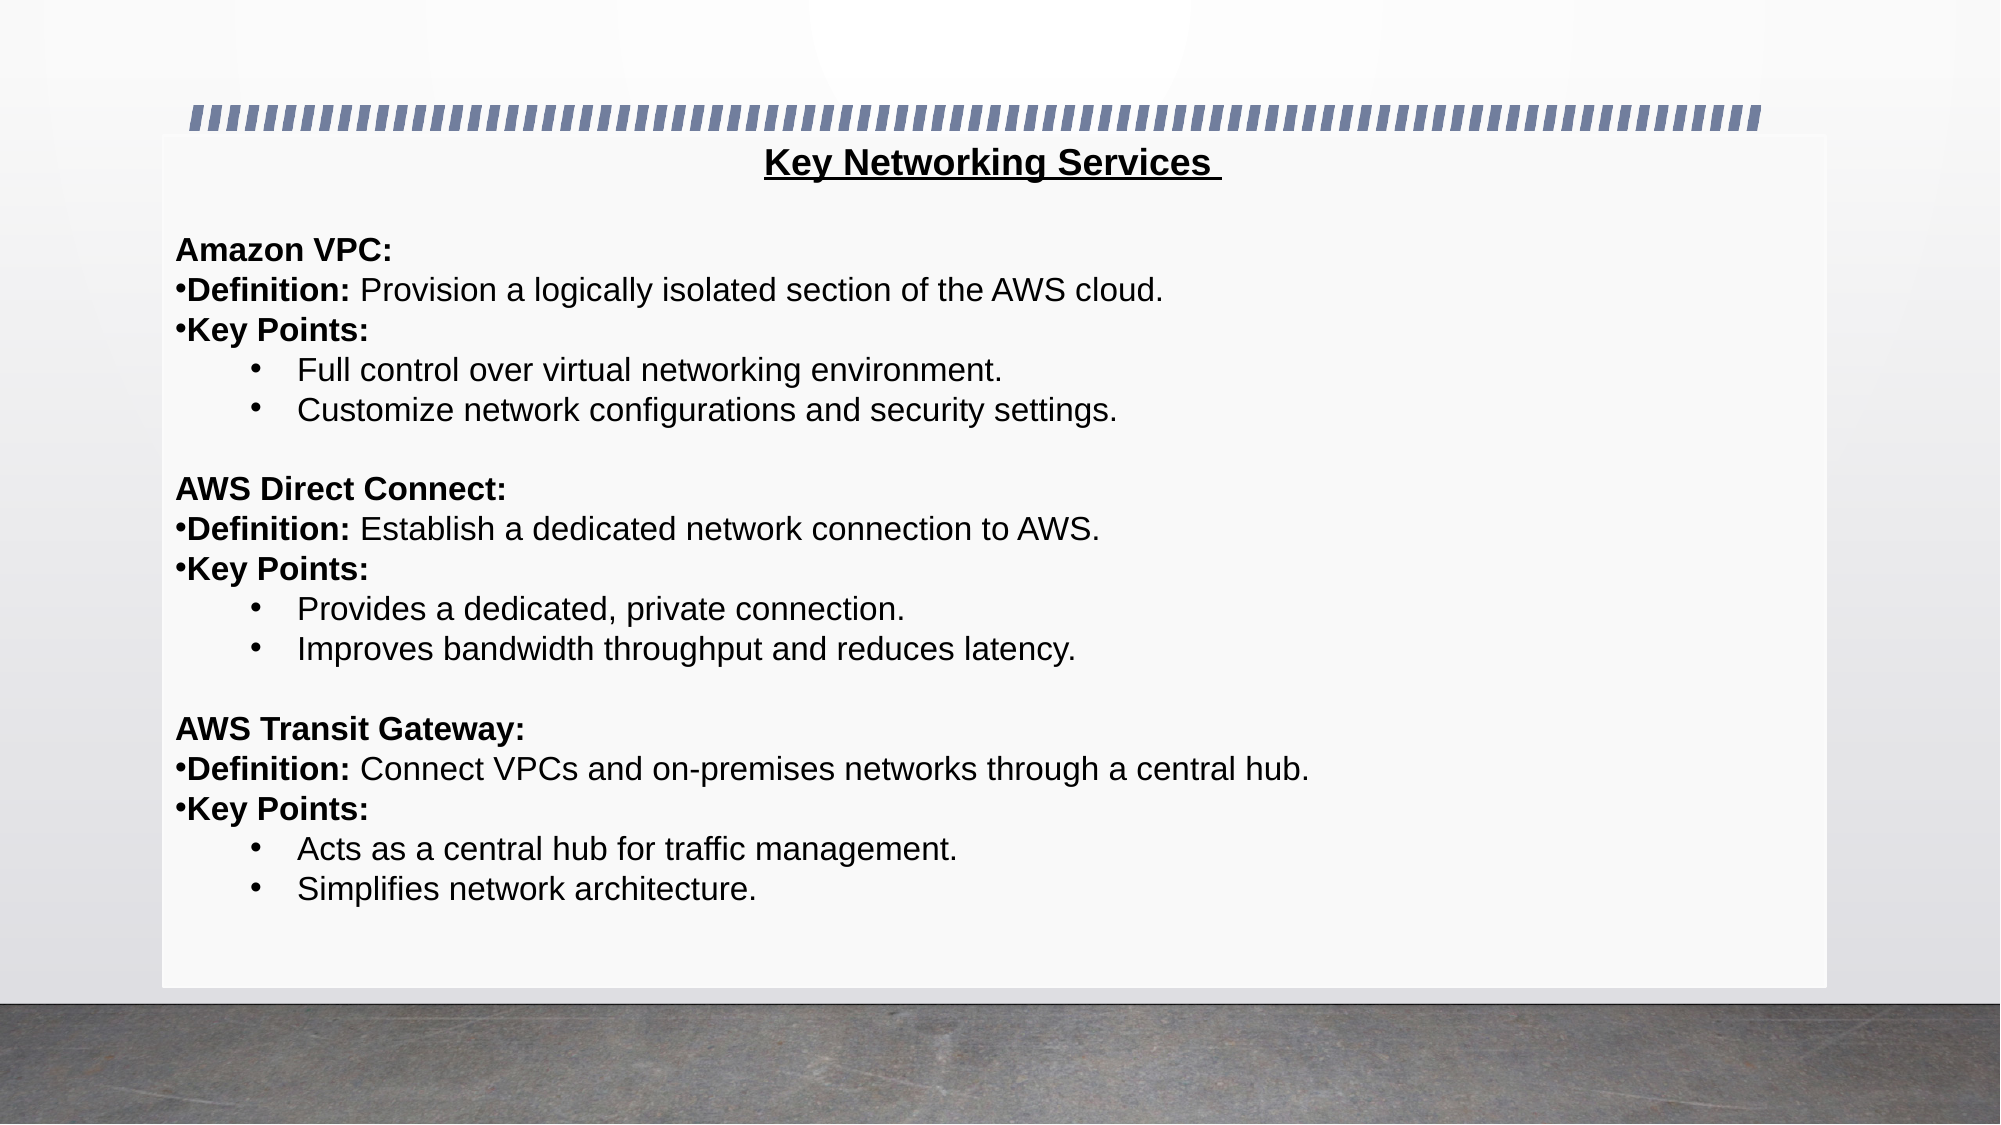

Key Networking Services

Amazon VPC:
Definition: Provision a logically isolated section of the AWS cloud.
Key Points:
Full control over virtual networking environment.
Customize network configurations and security settings.

AWS Direct Connect:
Definition: Establish a dedicated network connection to AWS.
Key Points:
Provides a dedicated, private connection.
Improves bandwidth throughput and reduces latency.

AWS Transit Gateway:
Definition: Connect VPCs and on-premises networks through a central hub.
Key Points:
Acts as a central hub for traffic management.
Simplifies network architecture.

#